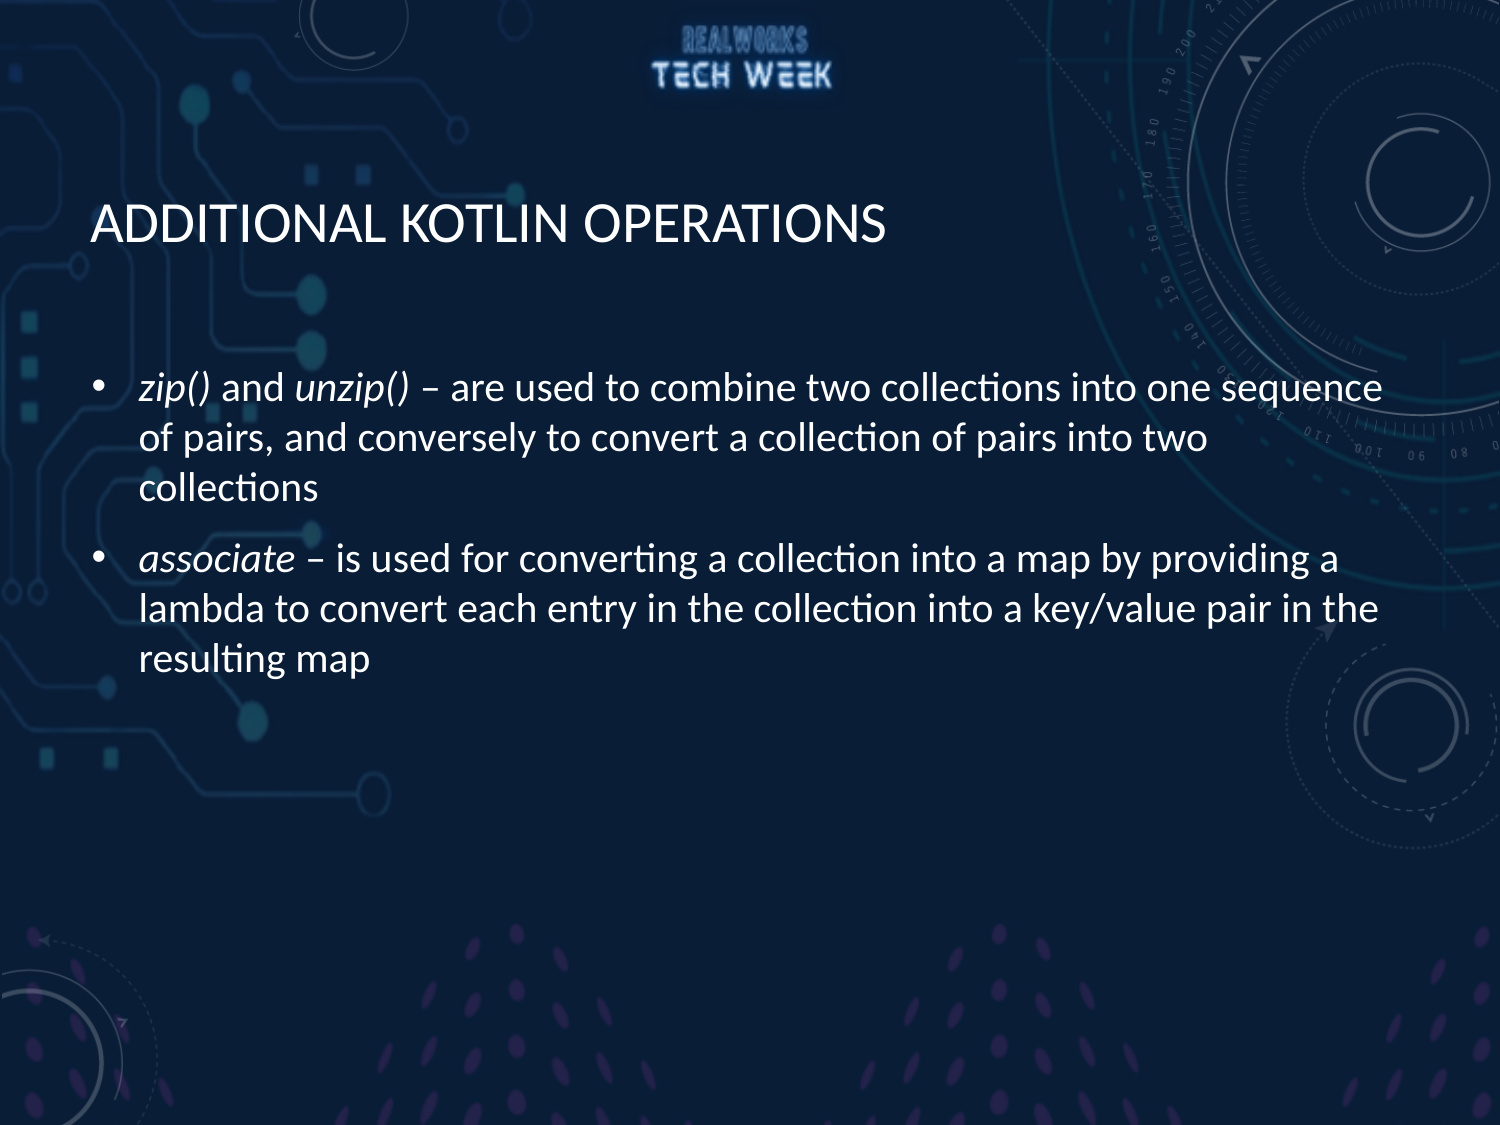

# Additional Kotlin Operations
zip() and unzip() – are used to combine two collections into one sequence of pairs, and conversely to convert a collection of pairs into two collections
associate – is used for converting a collection into a map by providing a lambda to convert each entry in the collection into a key/value pair in the resulting map